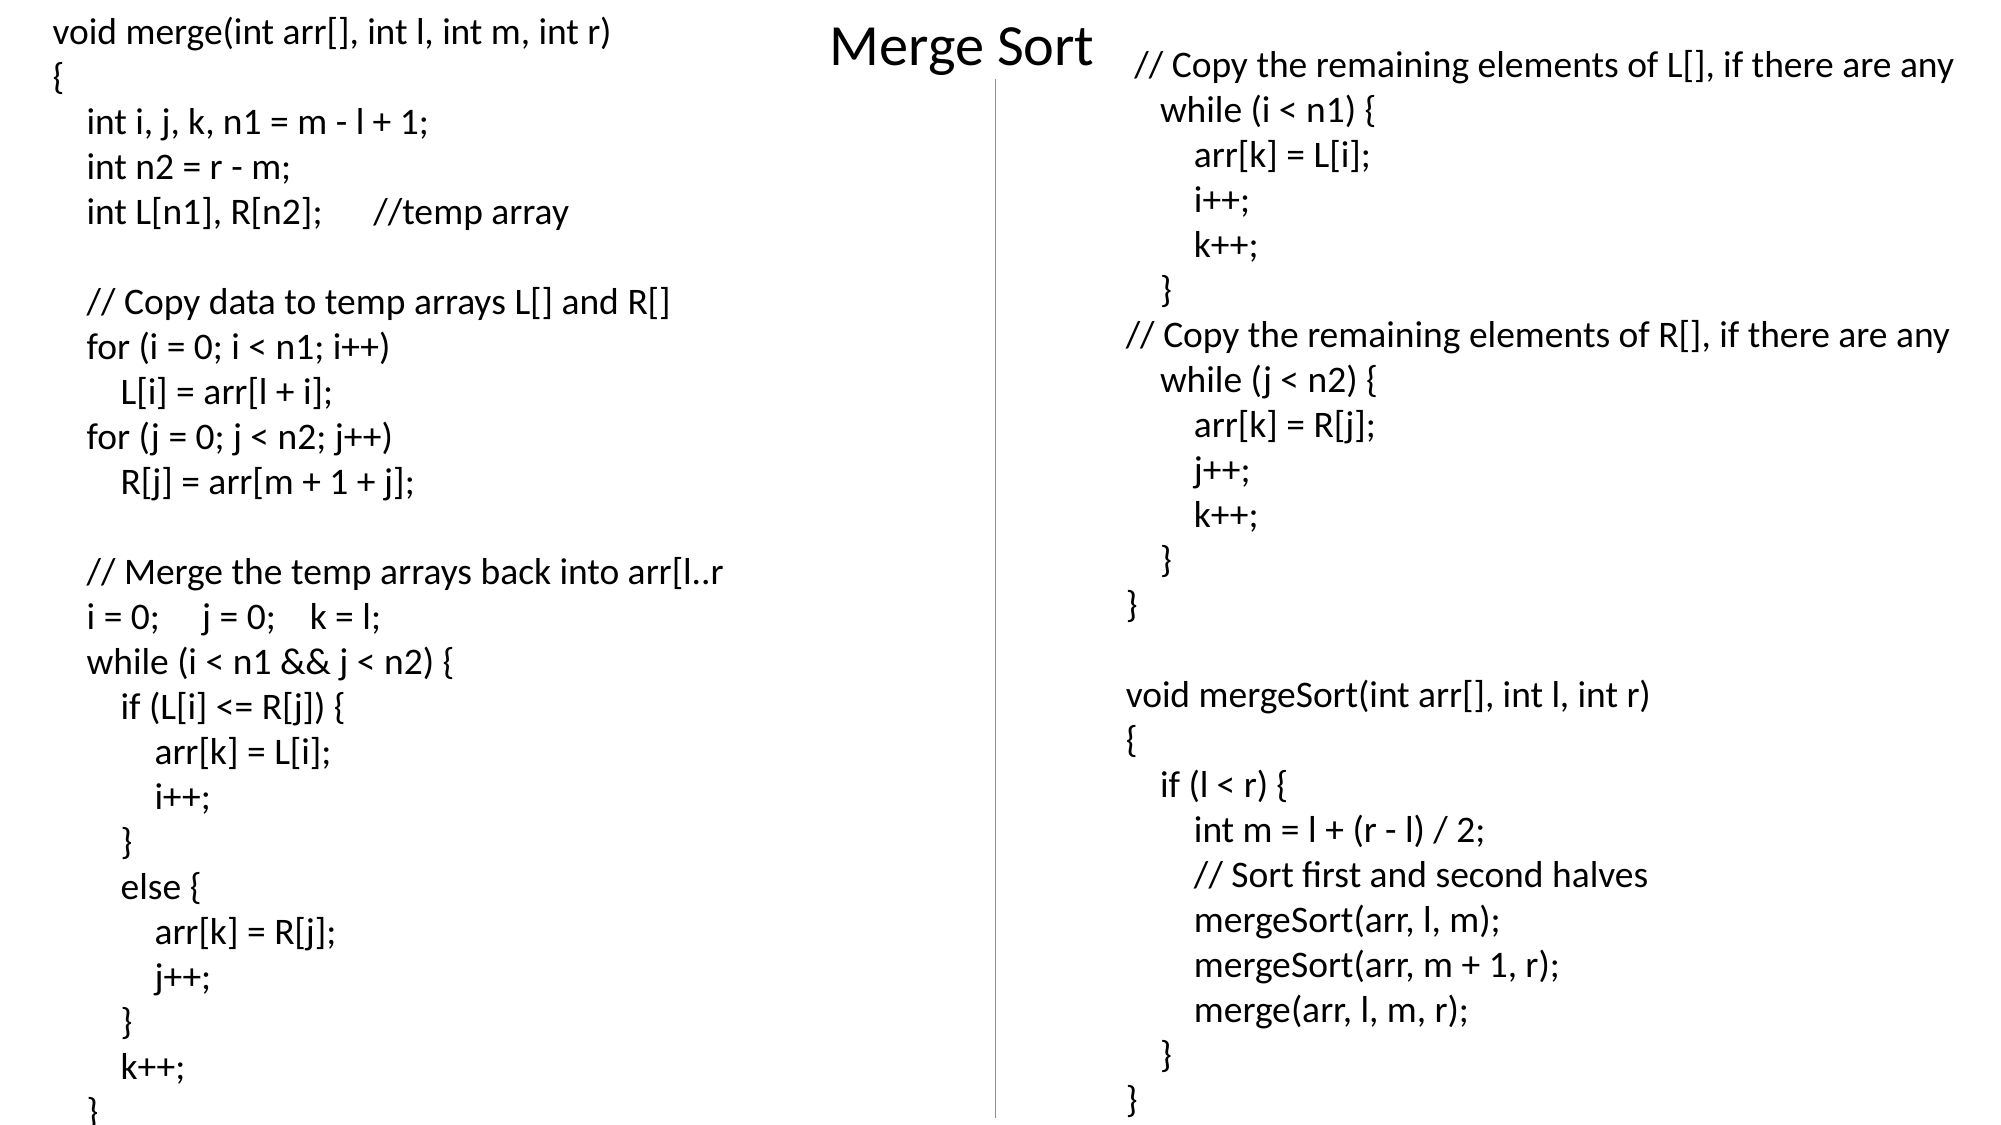

void merge(int arr[], int l, int m, int r)
{
    int i, j, k, n1 = m - l + 1;
    int n2 = r - m;
    int L[n1], R[n2];      //temp array

    // Copy data to temp arrays L[] and R[]
    for (i = 0; i < n1; i++)
        L[i] = arr[l + i];
    for (j = 0; j < n2; j++)
        R[j] = arr[m + 1 + j];

    // Merge the temp arrays back into arr[l..r
    i = 0;     j = 0;    k = l;
    while (i < n1 && j < n2) {
        if (L[i] <= R[j]) {
            arr[k] = L[i];
            i++;
        }
        else {
            arr[k] = R[j];
            j++;
        }
        k++;
    }

Merge Sort
 // Copy the remaining elements of L[], if there are any
    while (i < n1) {
        arr[k] = L[i];
        i++;
        k++;
    }
// Copy the remaining elements of R[], if there are any
    while (j < n2) {
        arr[k] = R[j];
        j++;
        k++;
    }
}

void mergeSort(int arr[], int l, int r)
{
    if (l < r) {
        int m = l + (r - l) / 2;
        // Sort first and second halves
        mergeSort(arr, l, m);
        mergeSort(arr, m + 1, r);
        merge(arr, l, m, r);
    }
}